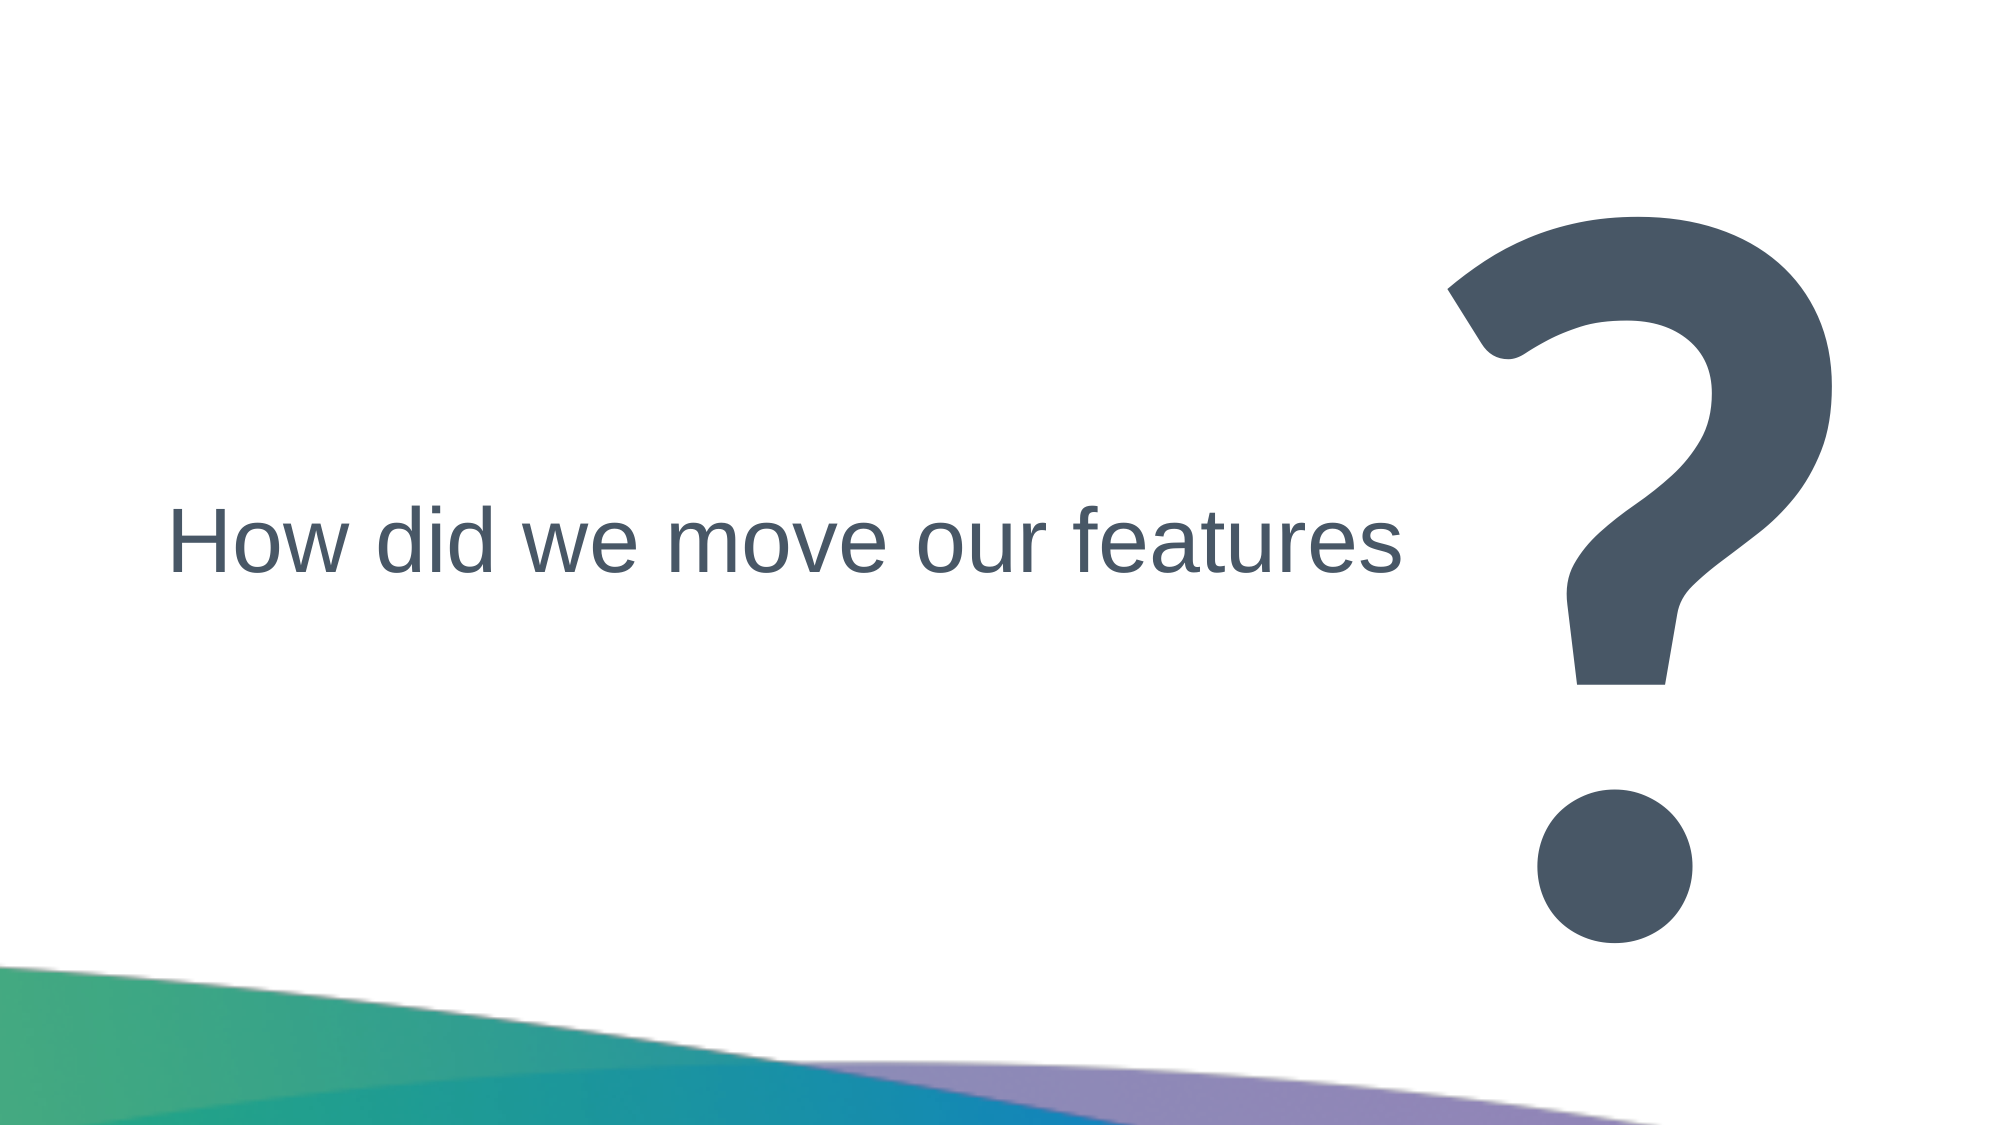

?
How did we move our features